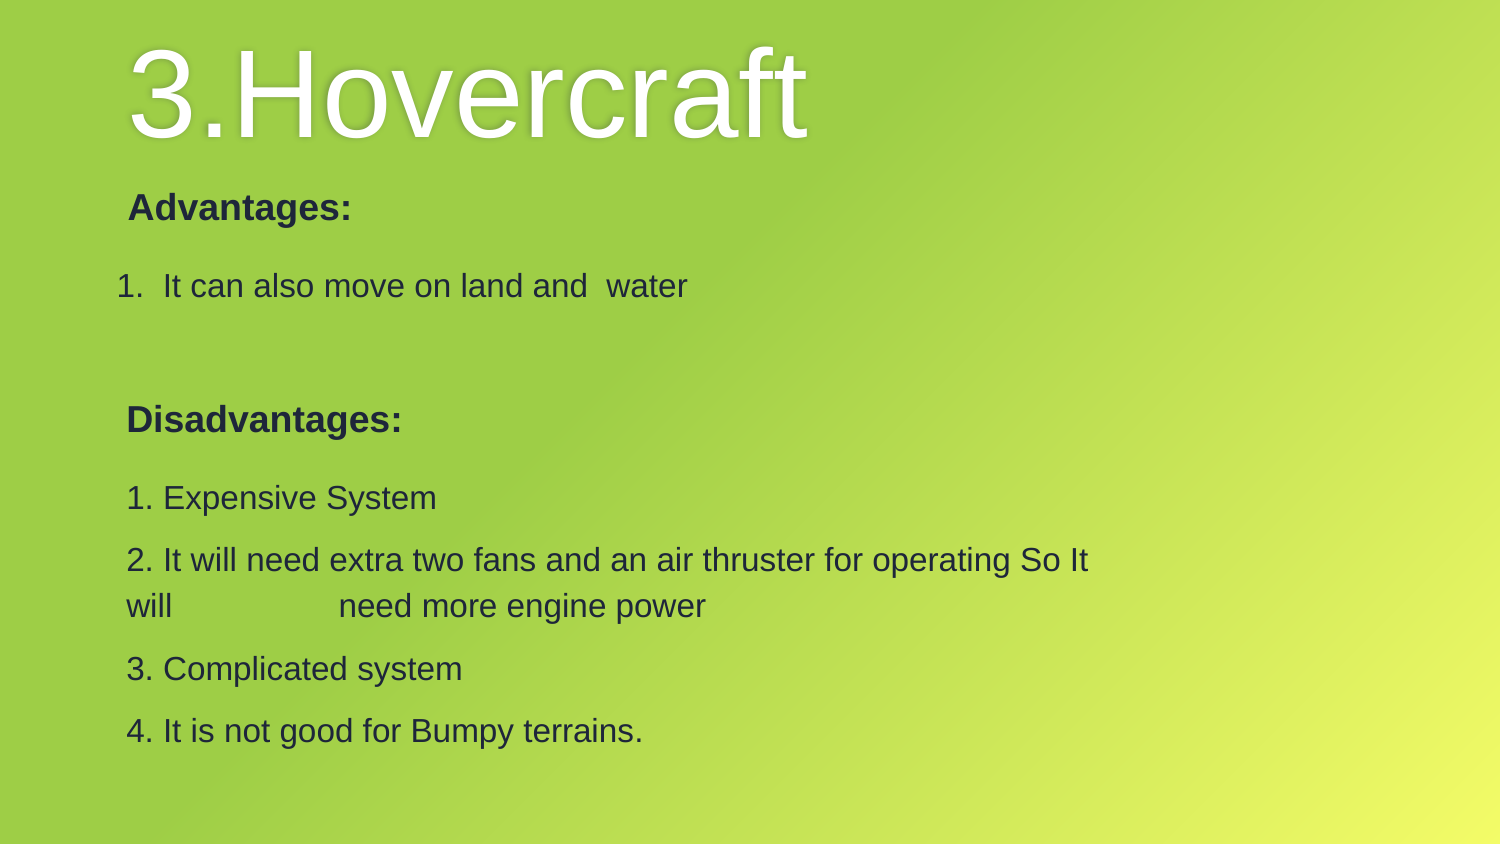

# 3.Hovercraft
Advantages:
1.  It can also move on land and  water

Disadvantages:
1. Expensive System
2. It will need extra two fans and an air thruster for operating So It will                  need more engine power
3. Complicated system
4. It is not good for Bumpy terrains.